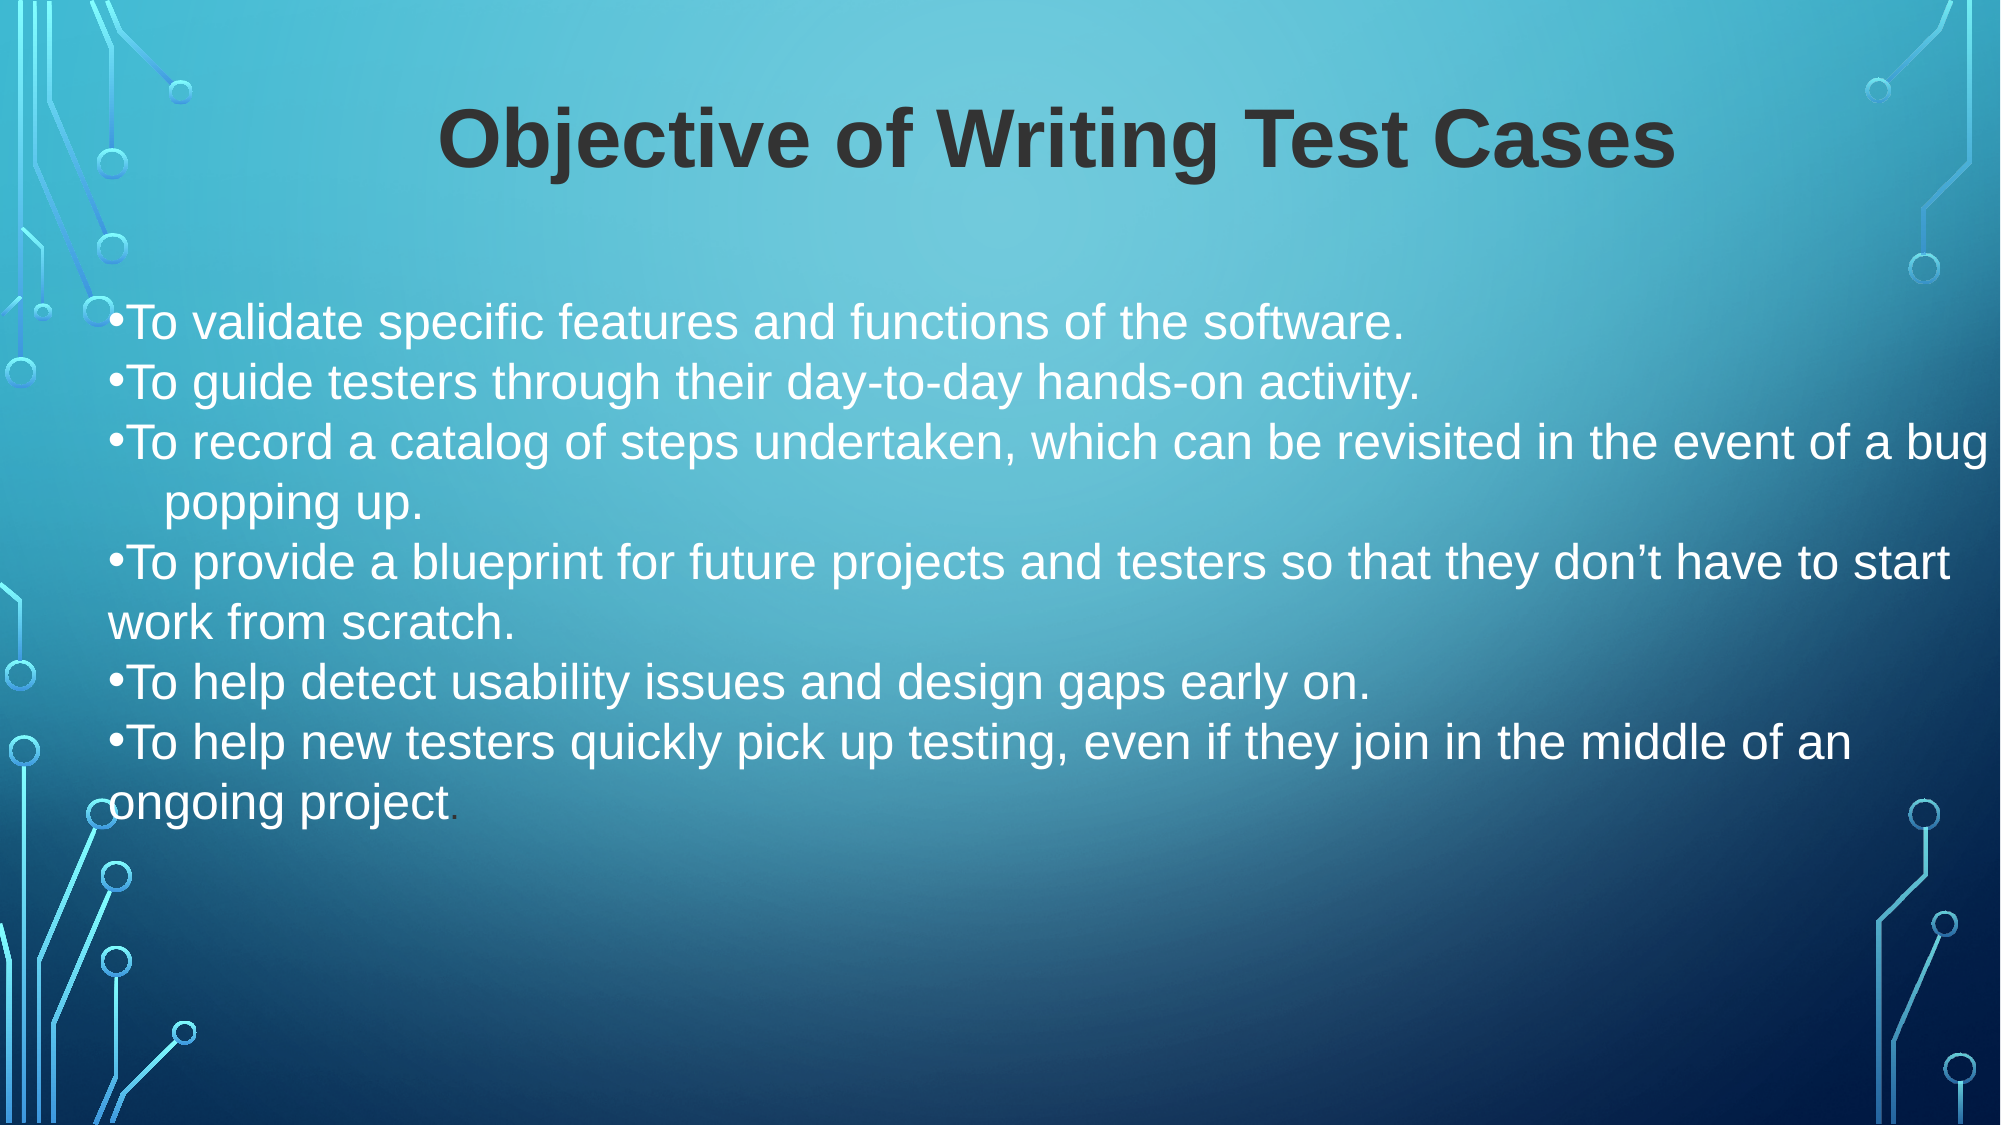

Objective of Writing Test Cases

To validate specific features and functions of the software.
To guide testers through their day-to-day hands-on activity.
To record a catalog of steps undertaken, which can be revisited in the event of a bug       popping up.
To provide a blueprint for future projects and testers so that they don’t have to start work from scratch.
To help detect usability issues and design gaps early on.
To help new testers quickly pick up testing, even if they join in the middle of an ongoing project.